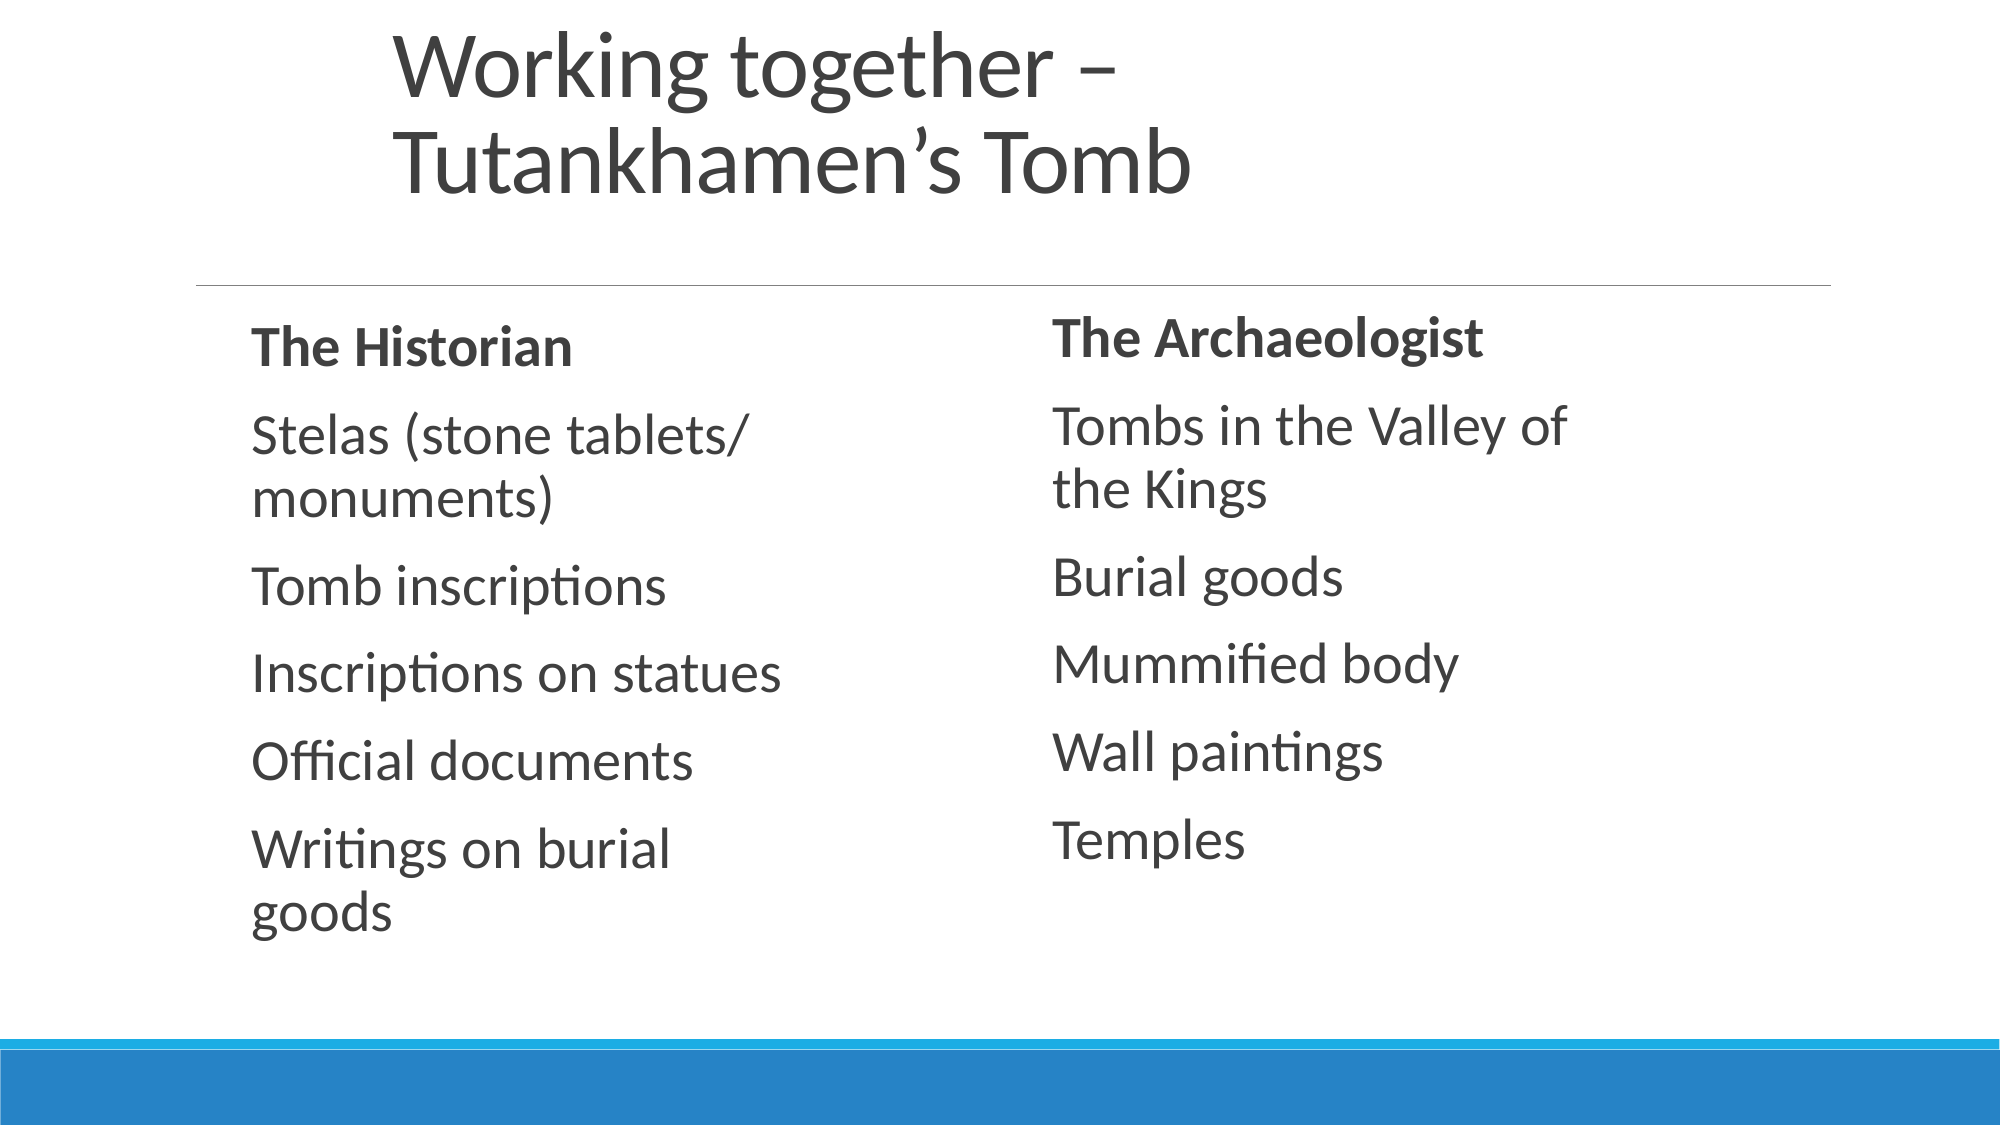

# Working together – Tutankhamen’s Tomb
The Archaeologist
Tombs in the Valley of the Kings
Burial goods
Mummified body
Wall paintings
Temples
The Historian
Stelas (stone tablets/ monuments)
Tomb inscriptions
Inscriptions on statues
Official documents
Writings on burial goods